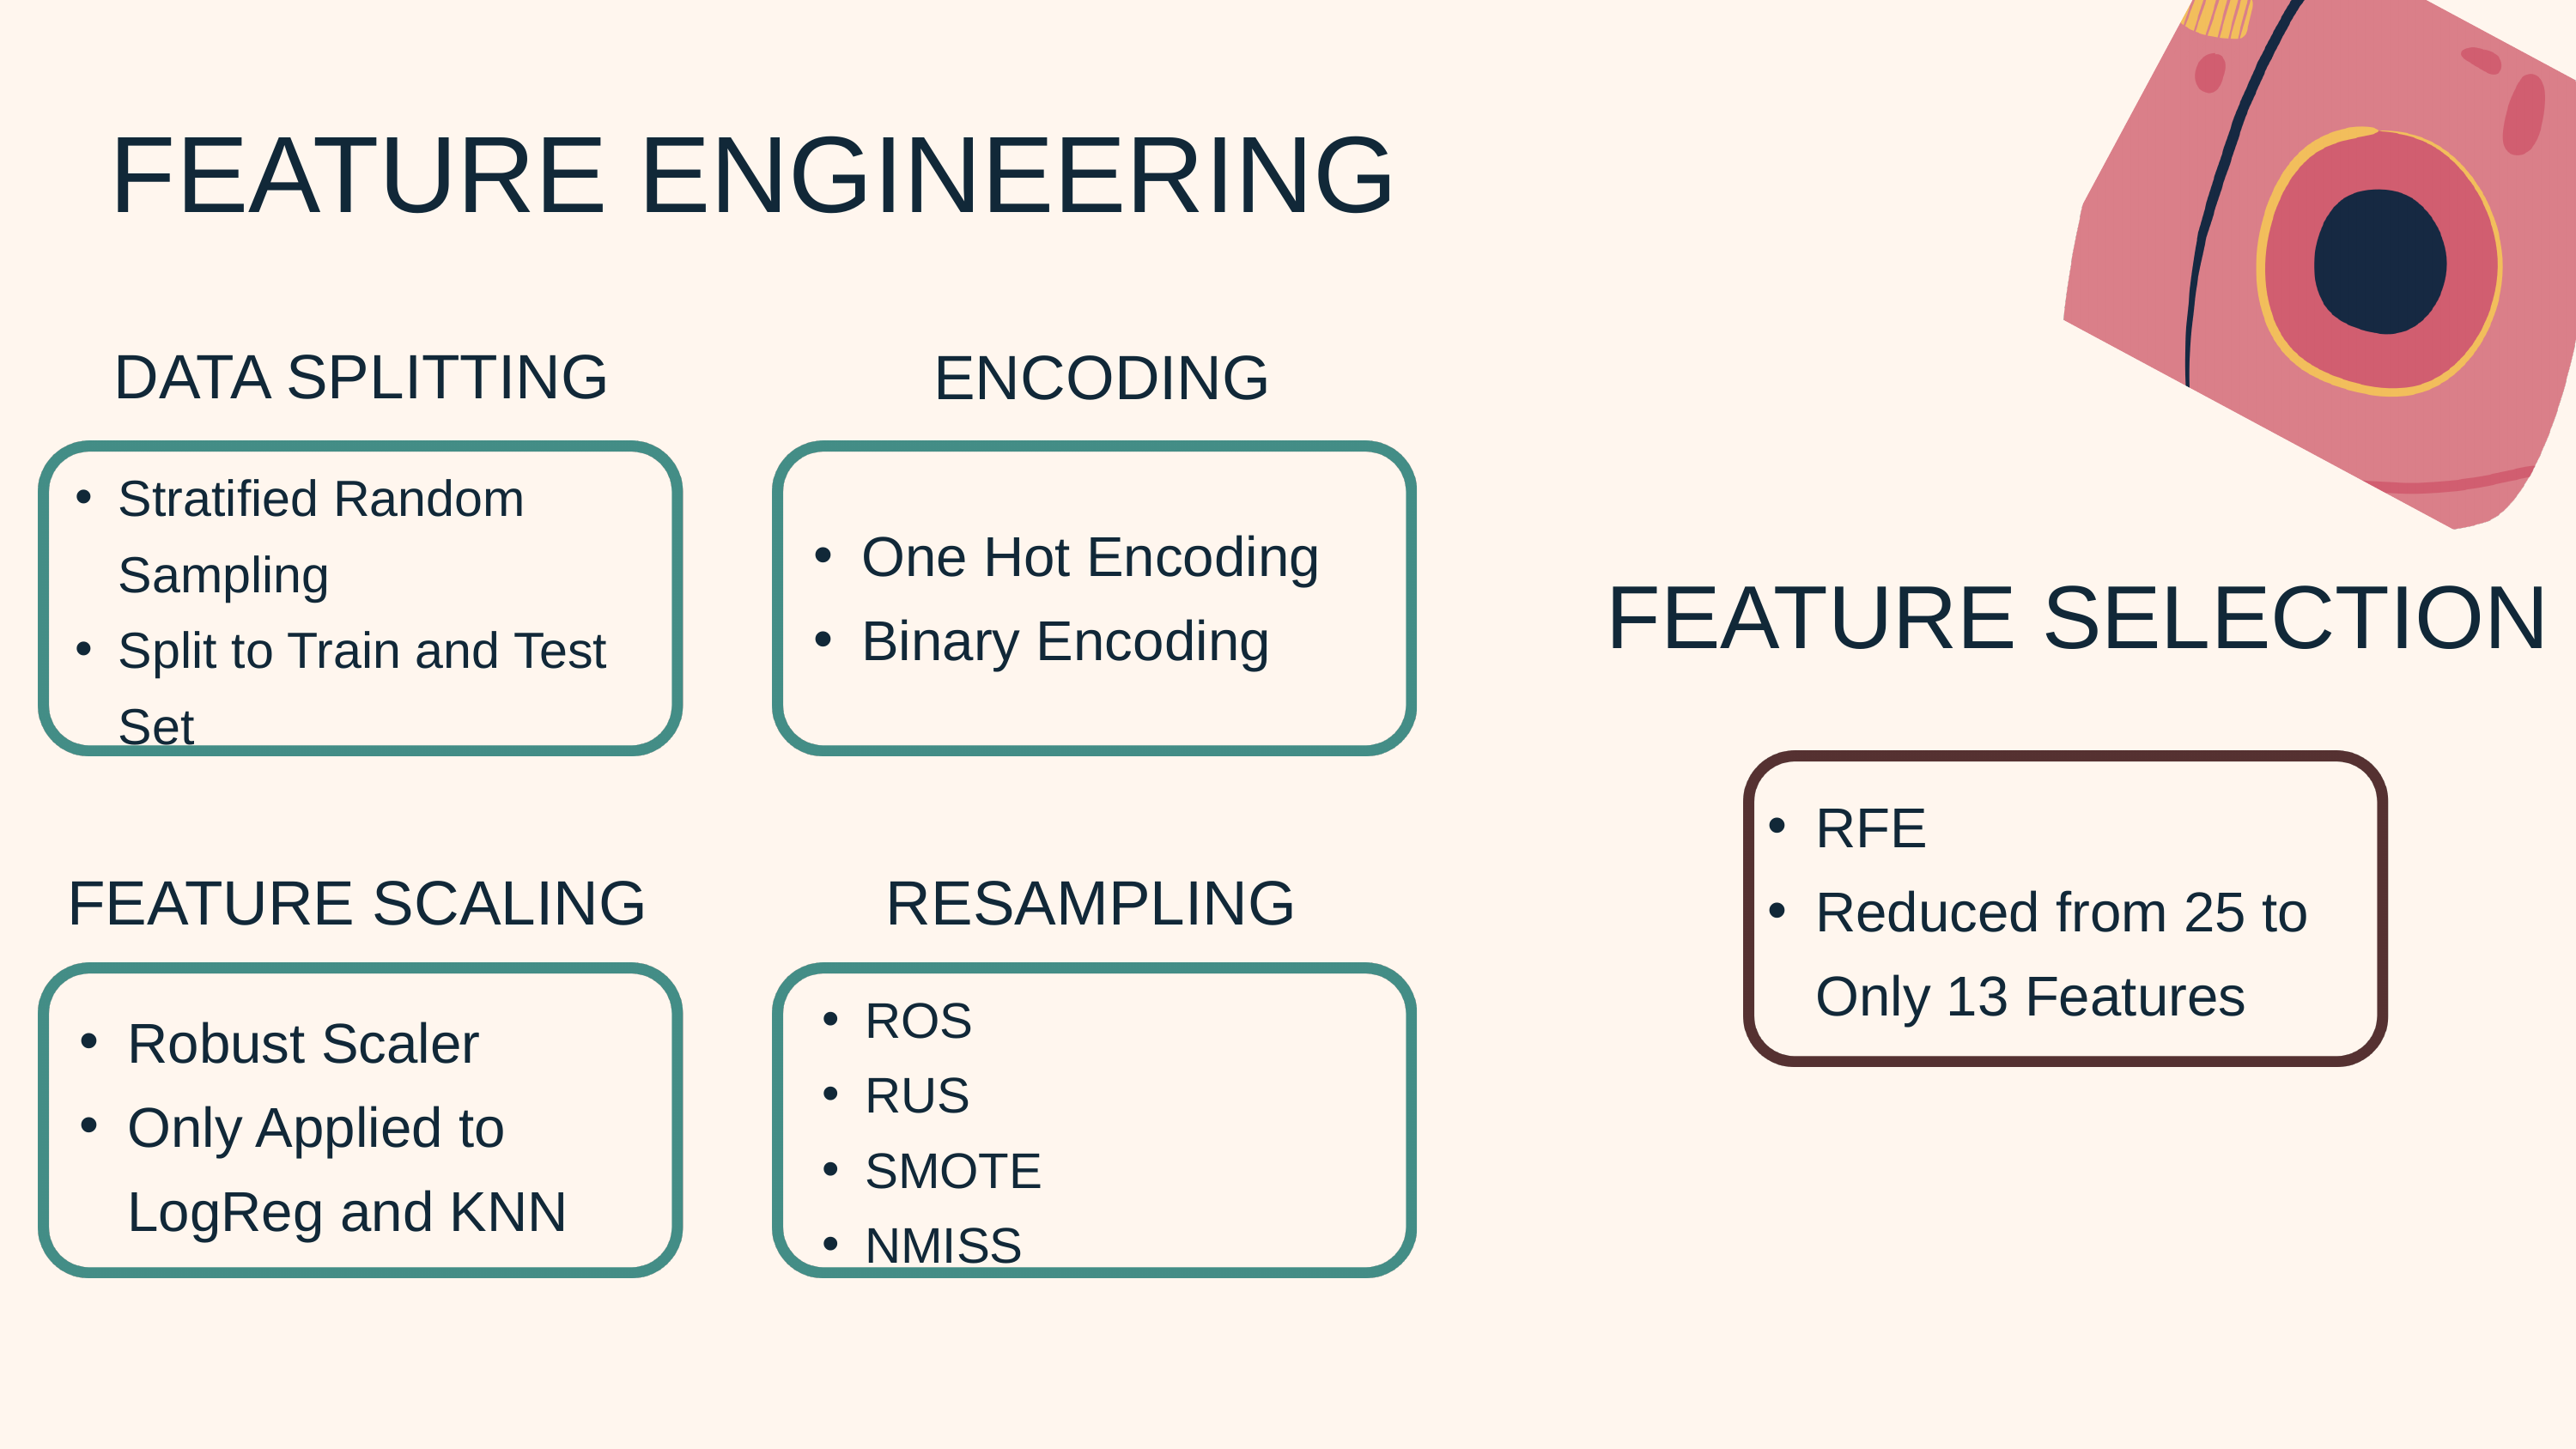

FEATURE ENGINEERING
DATA SPLITTING

Stratified Random Sampling
Split to Train and Test Set

ENCODING

One Hot Encoding
Binary Encoding

FEATURE SELECTION

RFE
Reduced from 25 to Only 13 Features
FEATURE SCALING

Robust Scaler
Only Applied to LogReg and KNN
RESAMPLING

ROS
RUS
SMOTE
NMISS